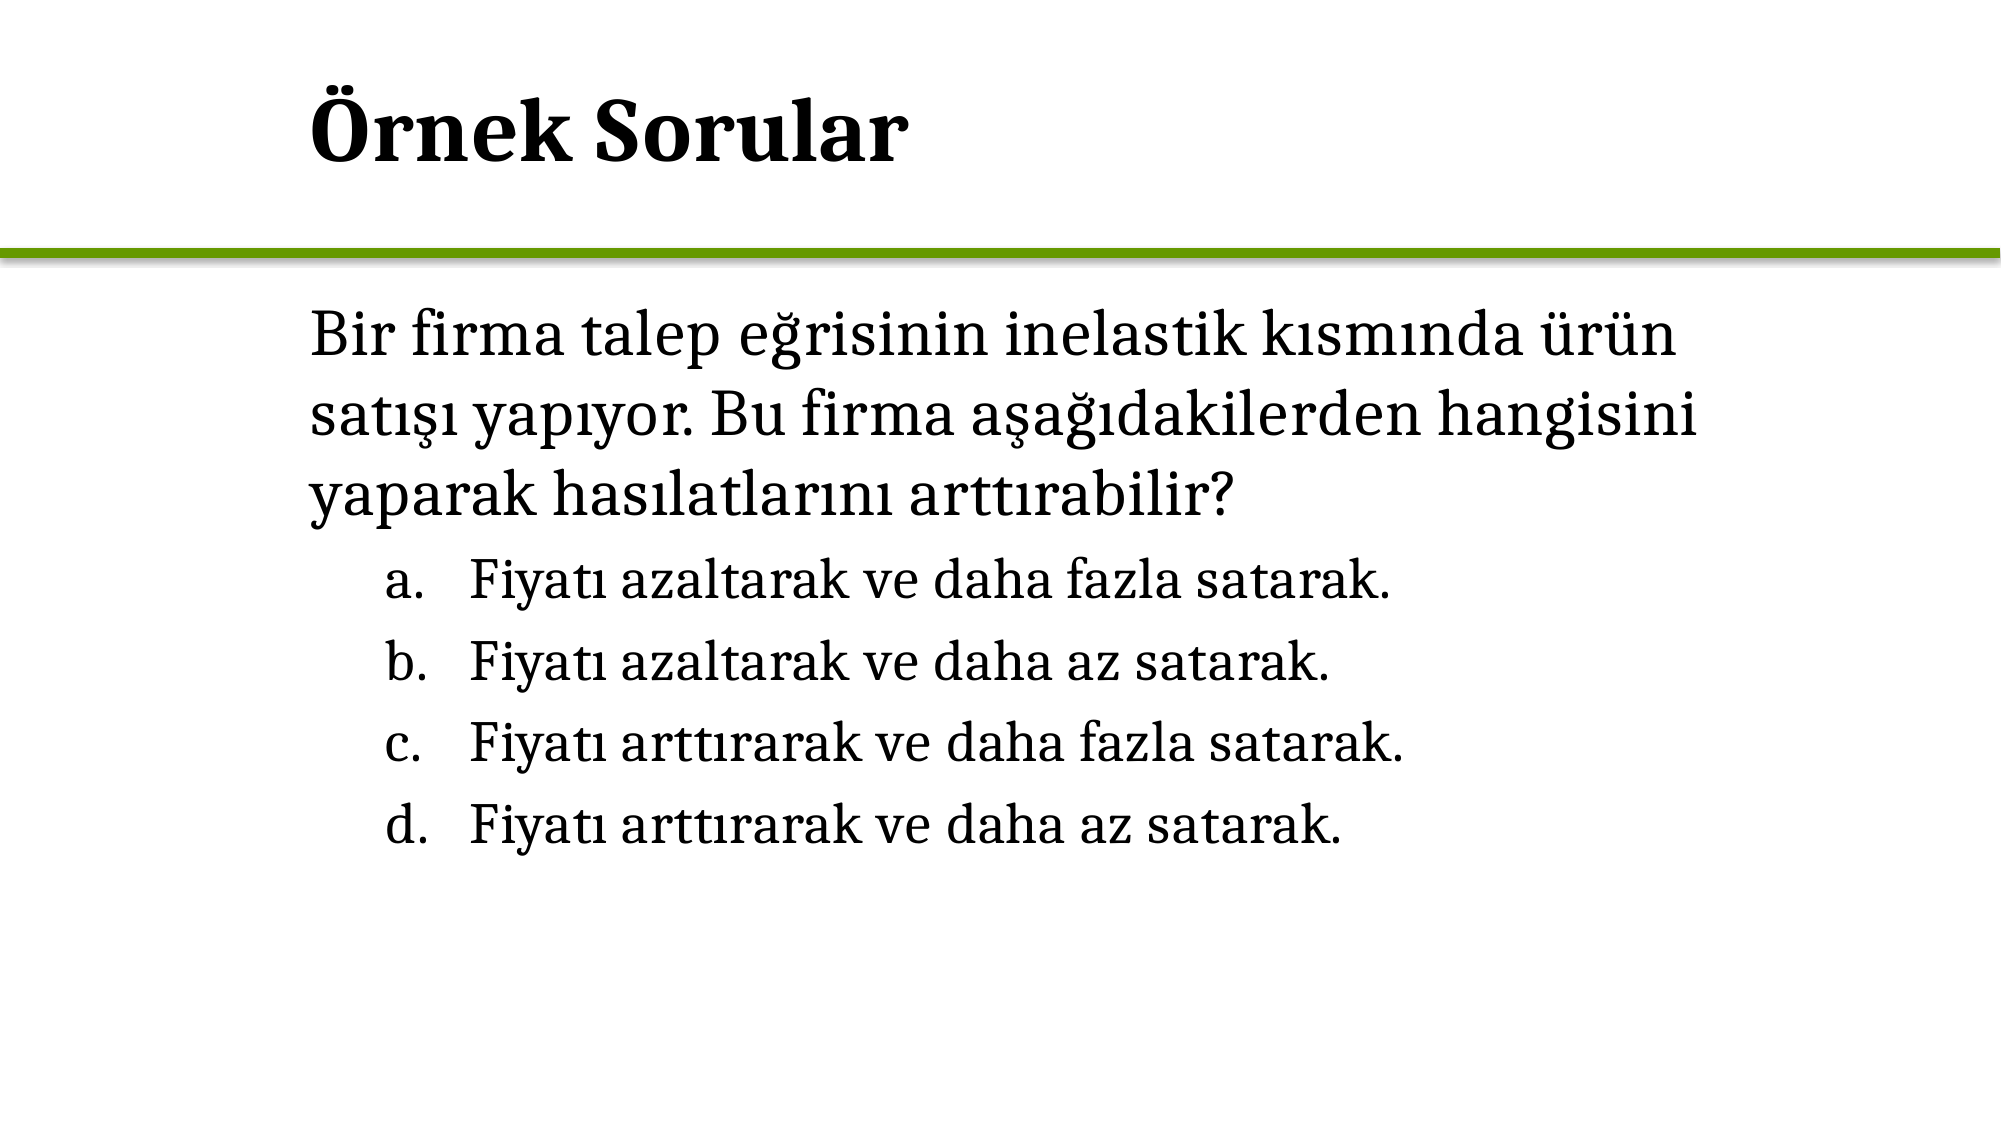

# Örnek Sorular
Bir firma talep eğrisinin inelastik kısmında ürün satışı yapıyor. Bu firma aşağıdakilerden hangisini yaparak hasılatlarını arttırabilir?
Fiyatı azaltarak ve daha fazla satarak.
Fiyatı azaltarak ve daha az satarak.
Fiyatı arttırarak ve daha fazla satarak.
Fiyatı arttırarak ve daha az satarak.